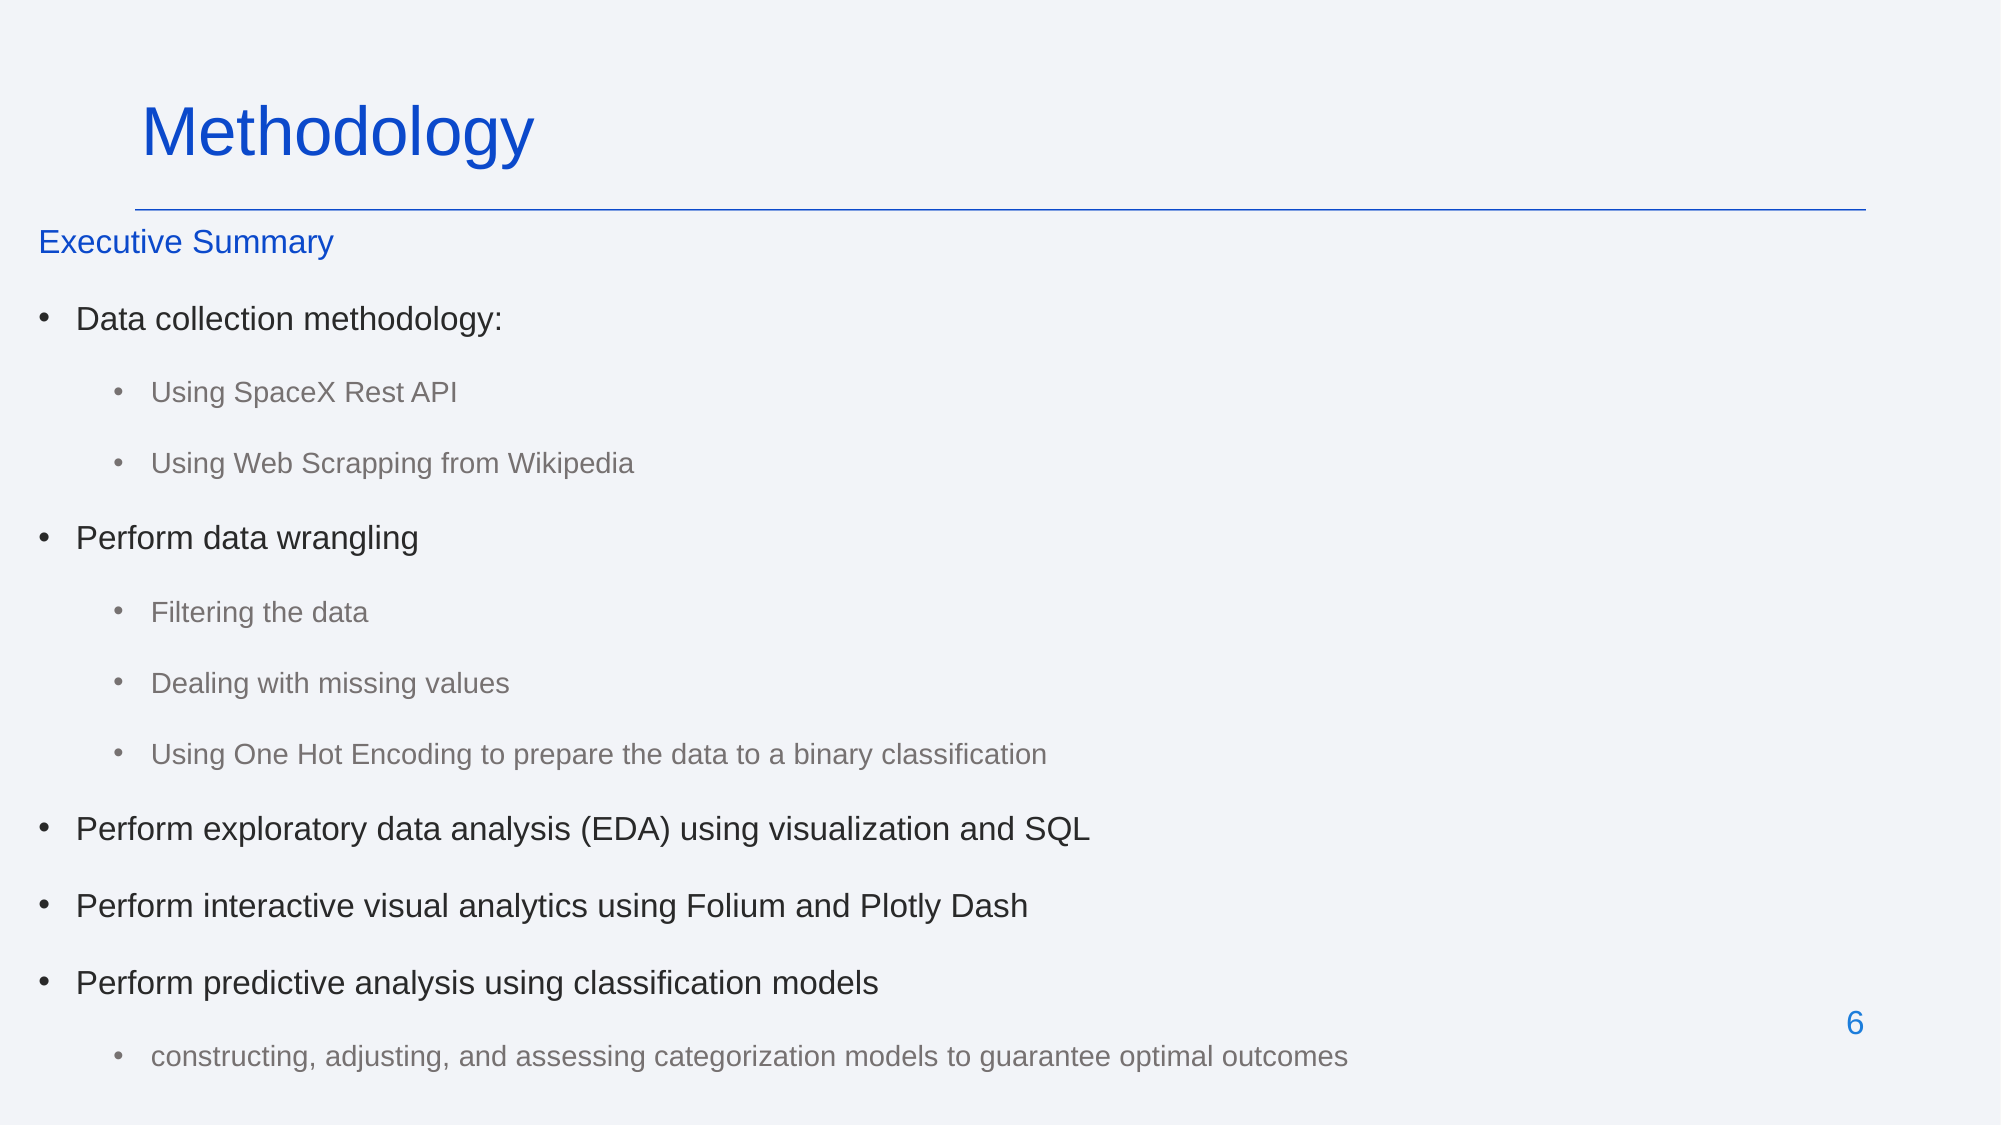

Methodology
Executive Summary
Data collection methodology:
Using SpaceX Rest API
Using Web Scrapping from Wikipedia
Perform data wrangling
Filtering the data
Dealing with missing values
Using One Hot Encoding to prepare the data to a binary classification
Perform exploratory data analysis (EDA) using visualization and SQL
Perform interactive visual analytics using Folium and Plotly Dash
Perform predictive analysis using classification models
constructing, adjusting, and assessing categorization models to guarantee optimal outcomes

6